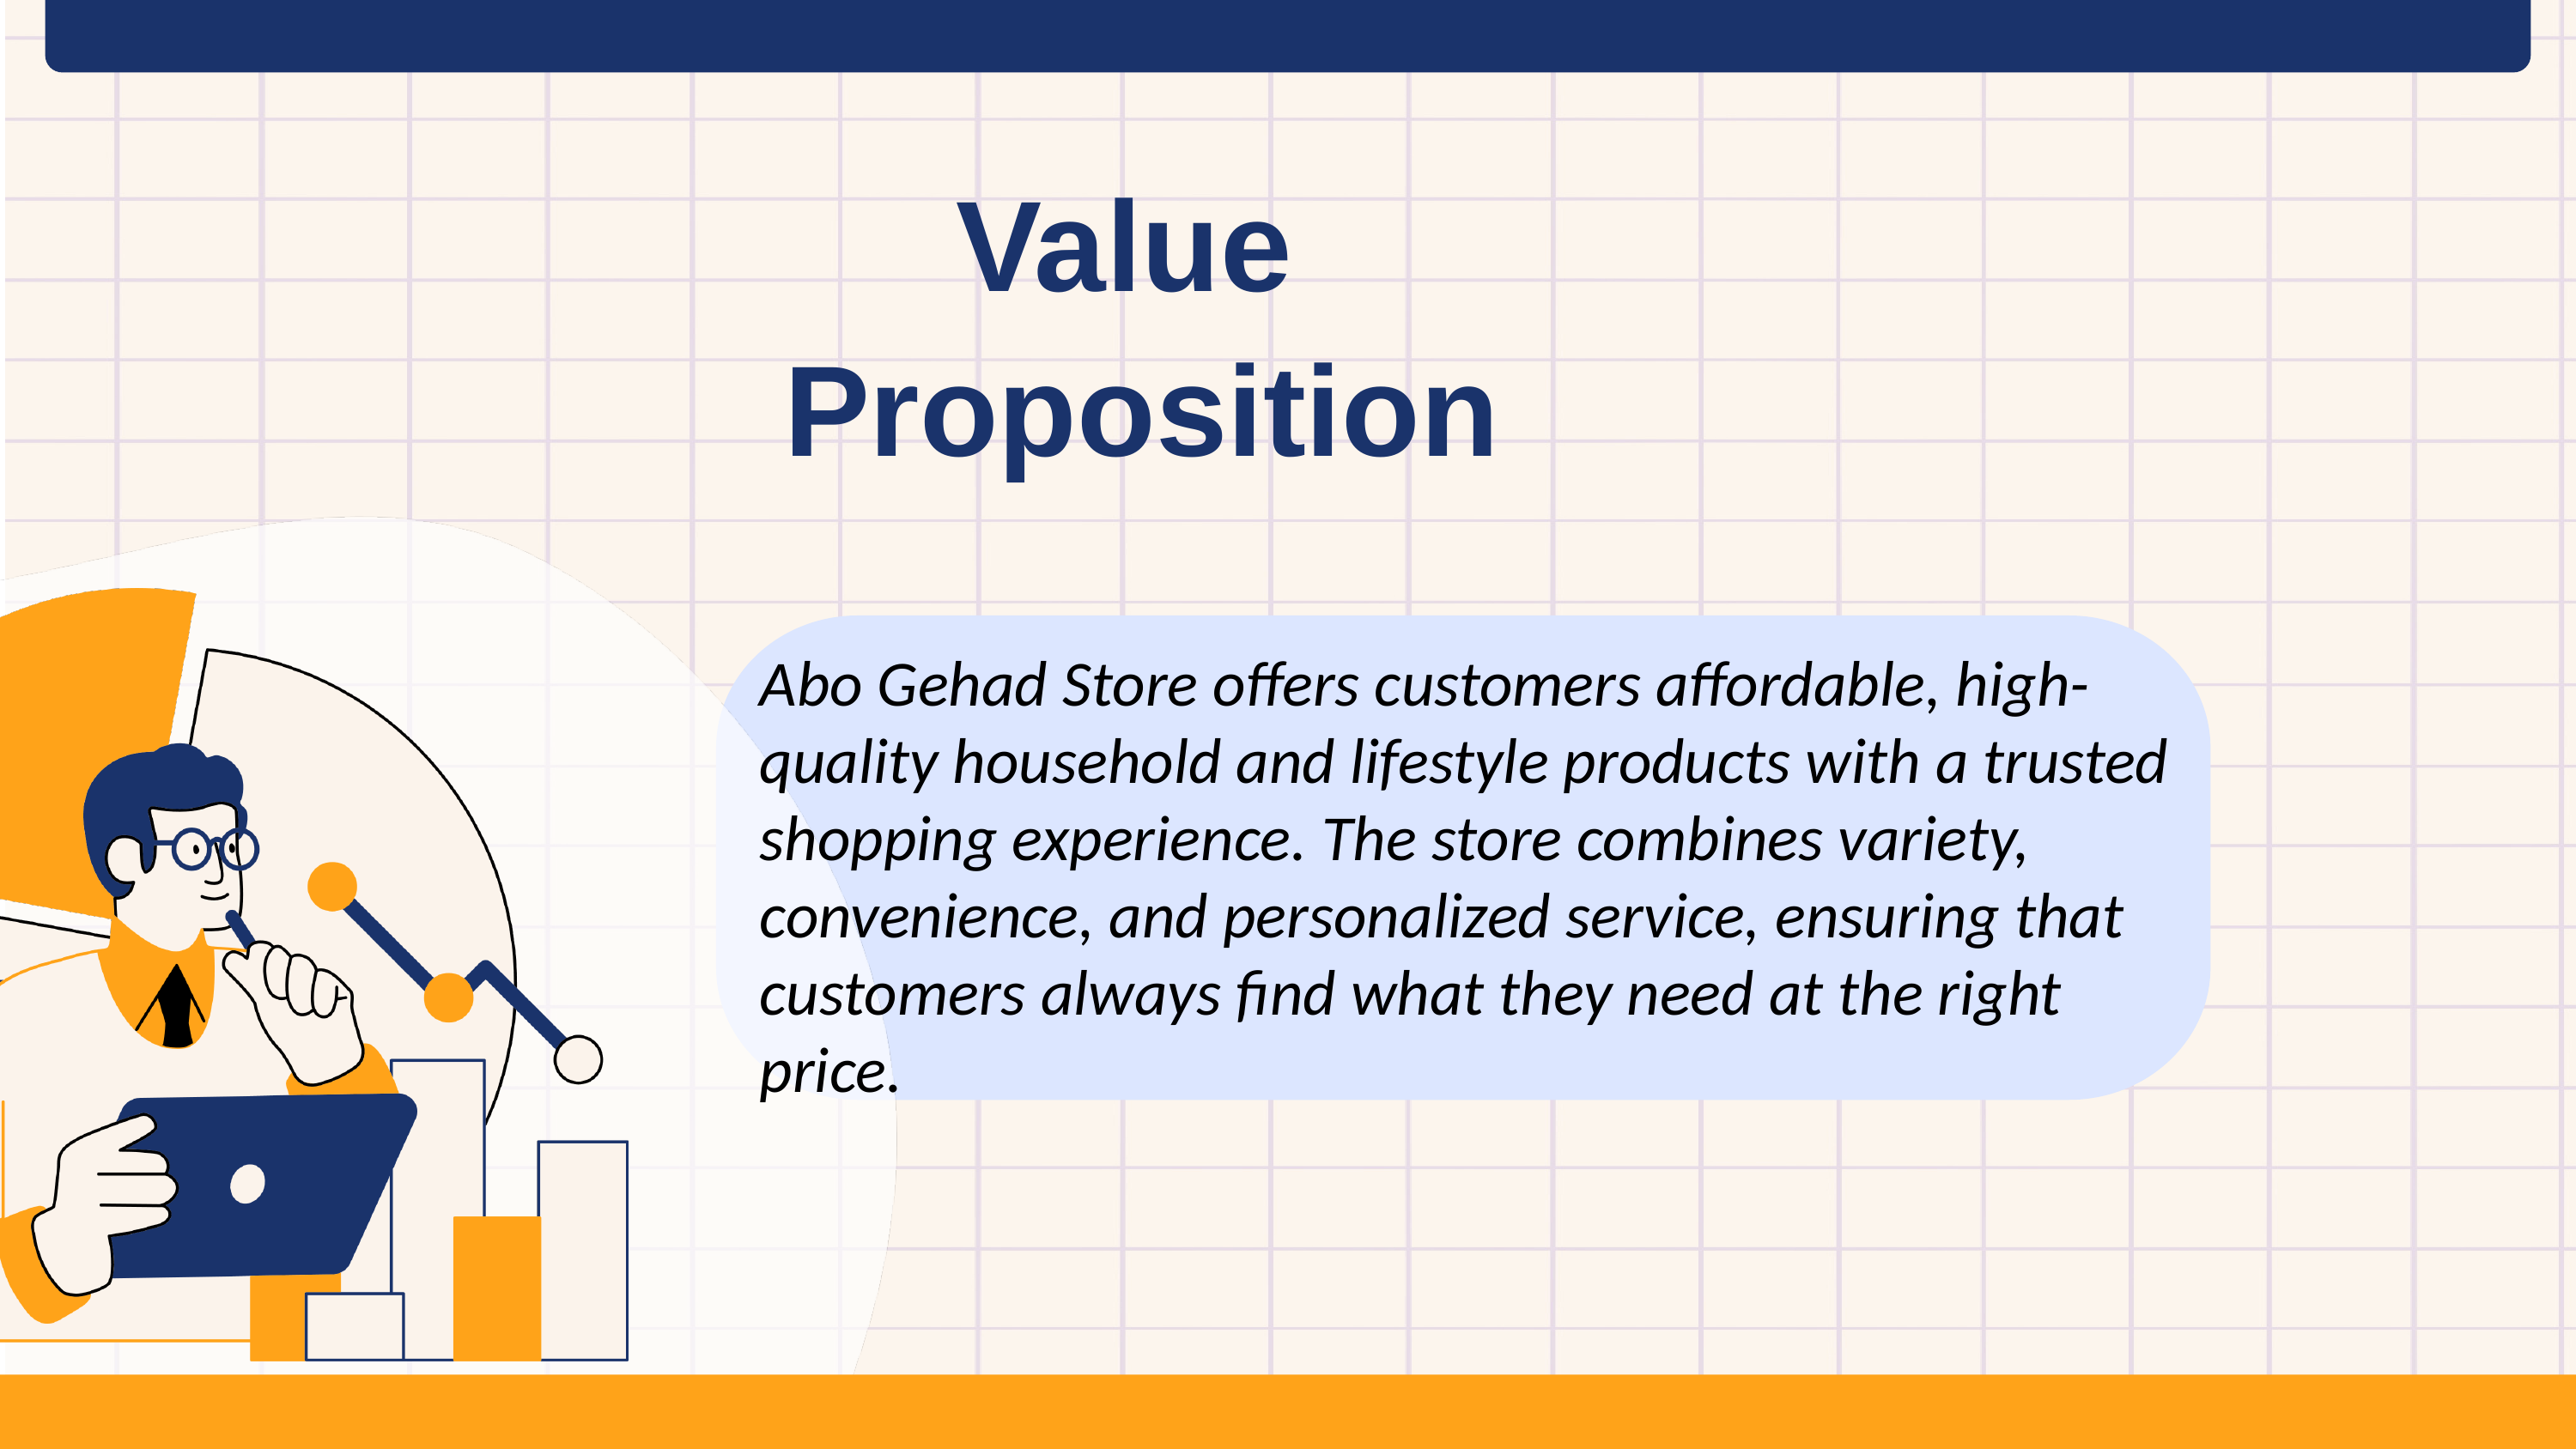

Value
 Proposition

Abo Gehad Store offers customers affordable, high-quality household and lifestyle products with a trusted shopping experience. The store combines variety, convenience, and personalized service, ensuring that customers always find what they need at the right price.